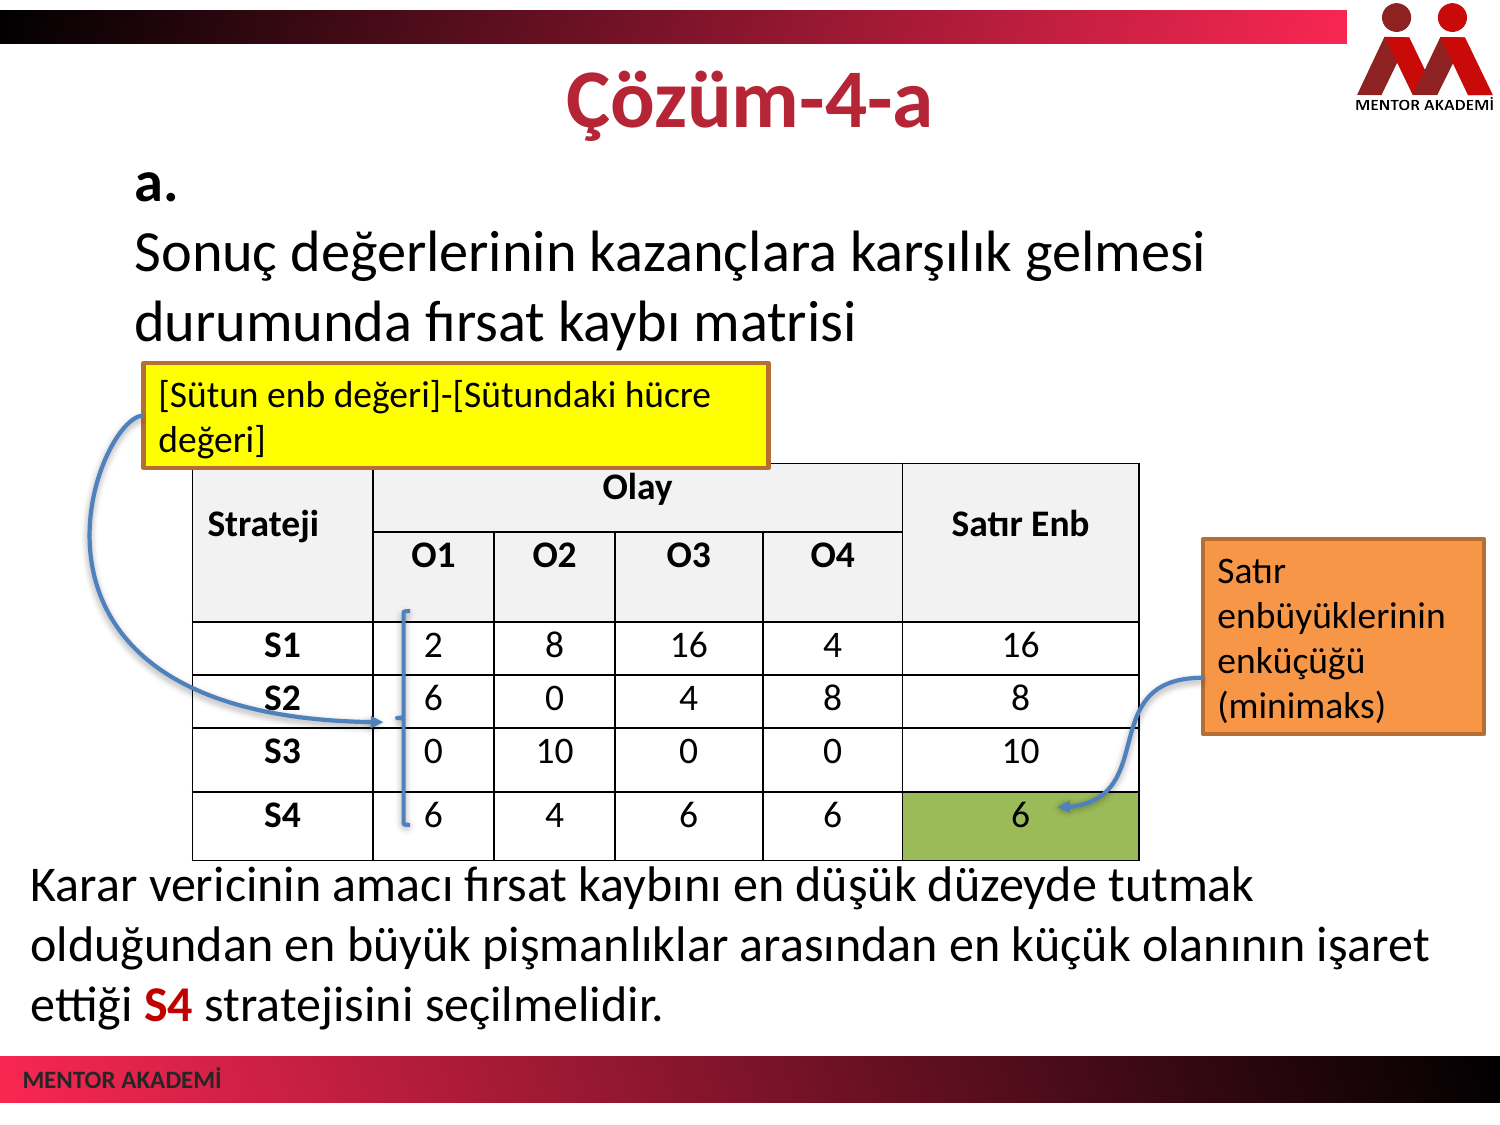

# Çözüm-4-a
a.
Sonuç değerlerinin kazançlara karşılık gelmesi durumunda fırsat kaybı matrisi
[Sütun enb değeri]-[Sütundaki hücre değeri]
| Strateji | Olay |  |  |  | Satır Enb |
| --- | --- | --- | --- | --- | --- |
|  | O1 | O2 | O3 | O4 |  |
| S1 | 2 | 8 | 16 | 4 | 16 |
| S2 | 6 | 0 | 4 | 8 | 8 |
| S3 | 0 | 10 | 0 | 0 | 10 |
| S4 | 6 | 4 | 6 | 6 | 6 |
Satır enbüyüklerinin enküçüğü (minimaks)

Karar vericinin amacı fırsat kaybını en düşük düzeyde tutmak olduğundan en büyük pişmanlıklar arasından en küçük olanının işaret ettiği S4 stratejisini seçilmelidir.